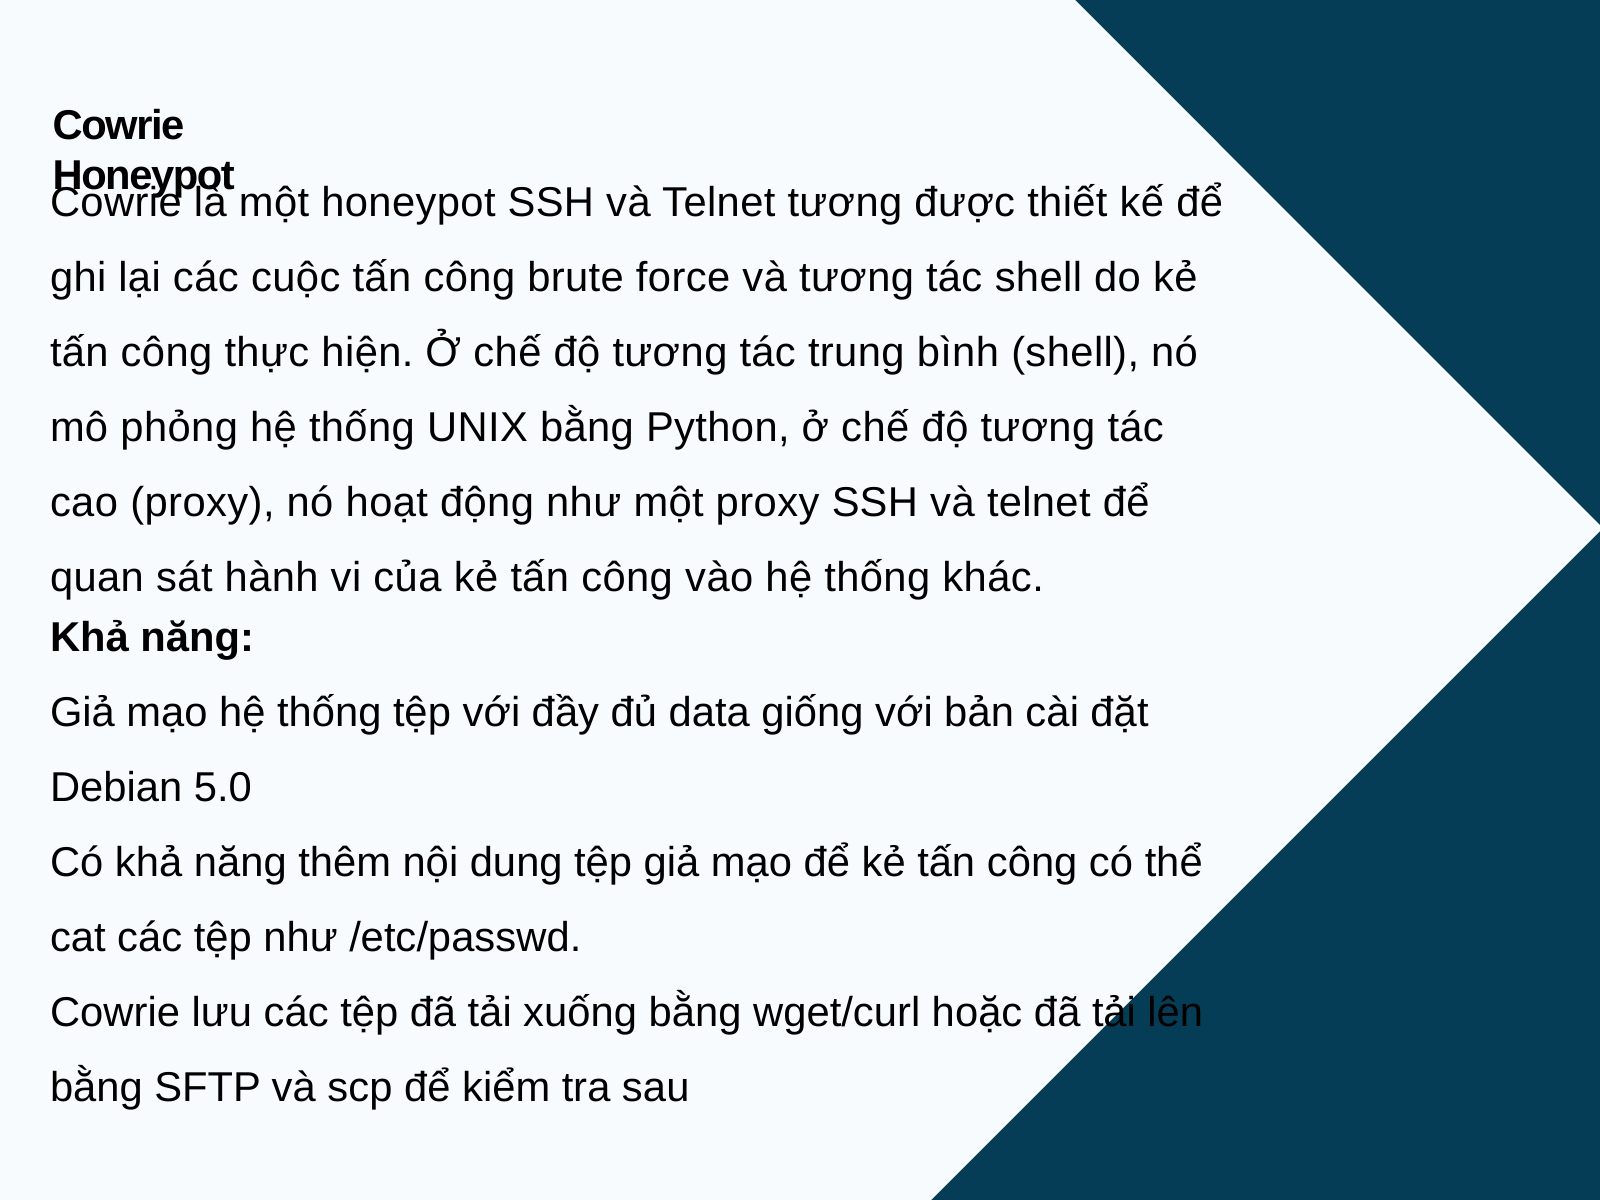

Cowrie Honeypot

Cowrie là một honeypot SSH và Telnet tương được thiết kế để ghi lại các cuộc tấn công brute force và tương tác shell do kẻ tấn công thực hiện. Ở chế độ tương tác trung bình (shell), nó mô phỏng hệ thống UNIX bằng Python, ở chế độ tương tác cao (proxy), nó hoạt động như một proxy SSH và telnet để quan sát hành vi của kẻ tấn công vào hệ thống khác.
Khả năng:
Giả mạo hệ thống tệp với đầy đủ data giống với bản cài đặt Debian 5.0
Có khả năng thêm nội dung tệp giả mạo để kẻ tấn công có thể cat các tệp như /etc/passwd.
Cowrie lưu các tệp đã tải xuống bằng wget/curl hoặc đã tải lên bằng SFTP và scp để kiểm tra sau